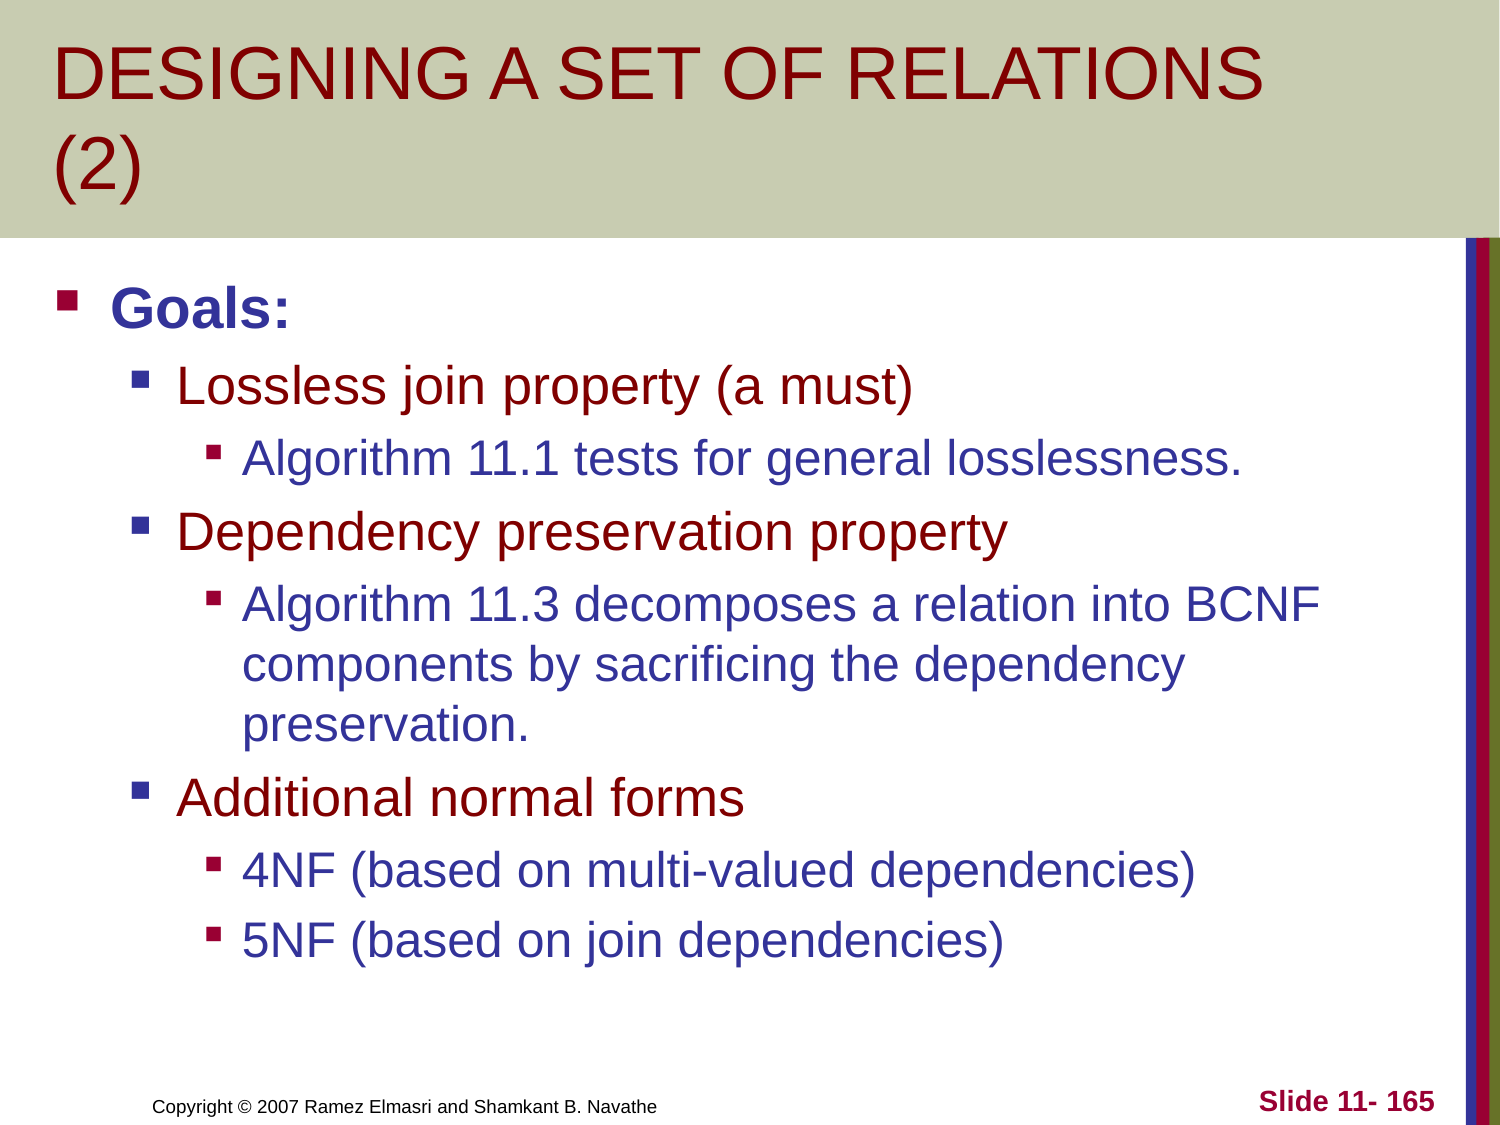

# DESIGNING A SET OF RELATIONS (2)
Goals:
Lossless join property (a must)
Algorithm 11.1 tests for general losslessness.
Dependency preservation property
Algorithm 11.3 decomposes a relation into BCNF components by sacrificing the dependency preservation.
Additional normal forms
4NF (based on multi-valued dependencies)
5NF (based on join dependencies)
Slide 11- 165